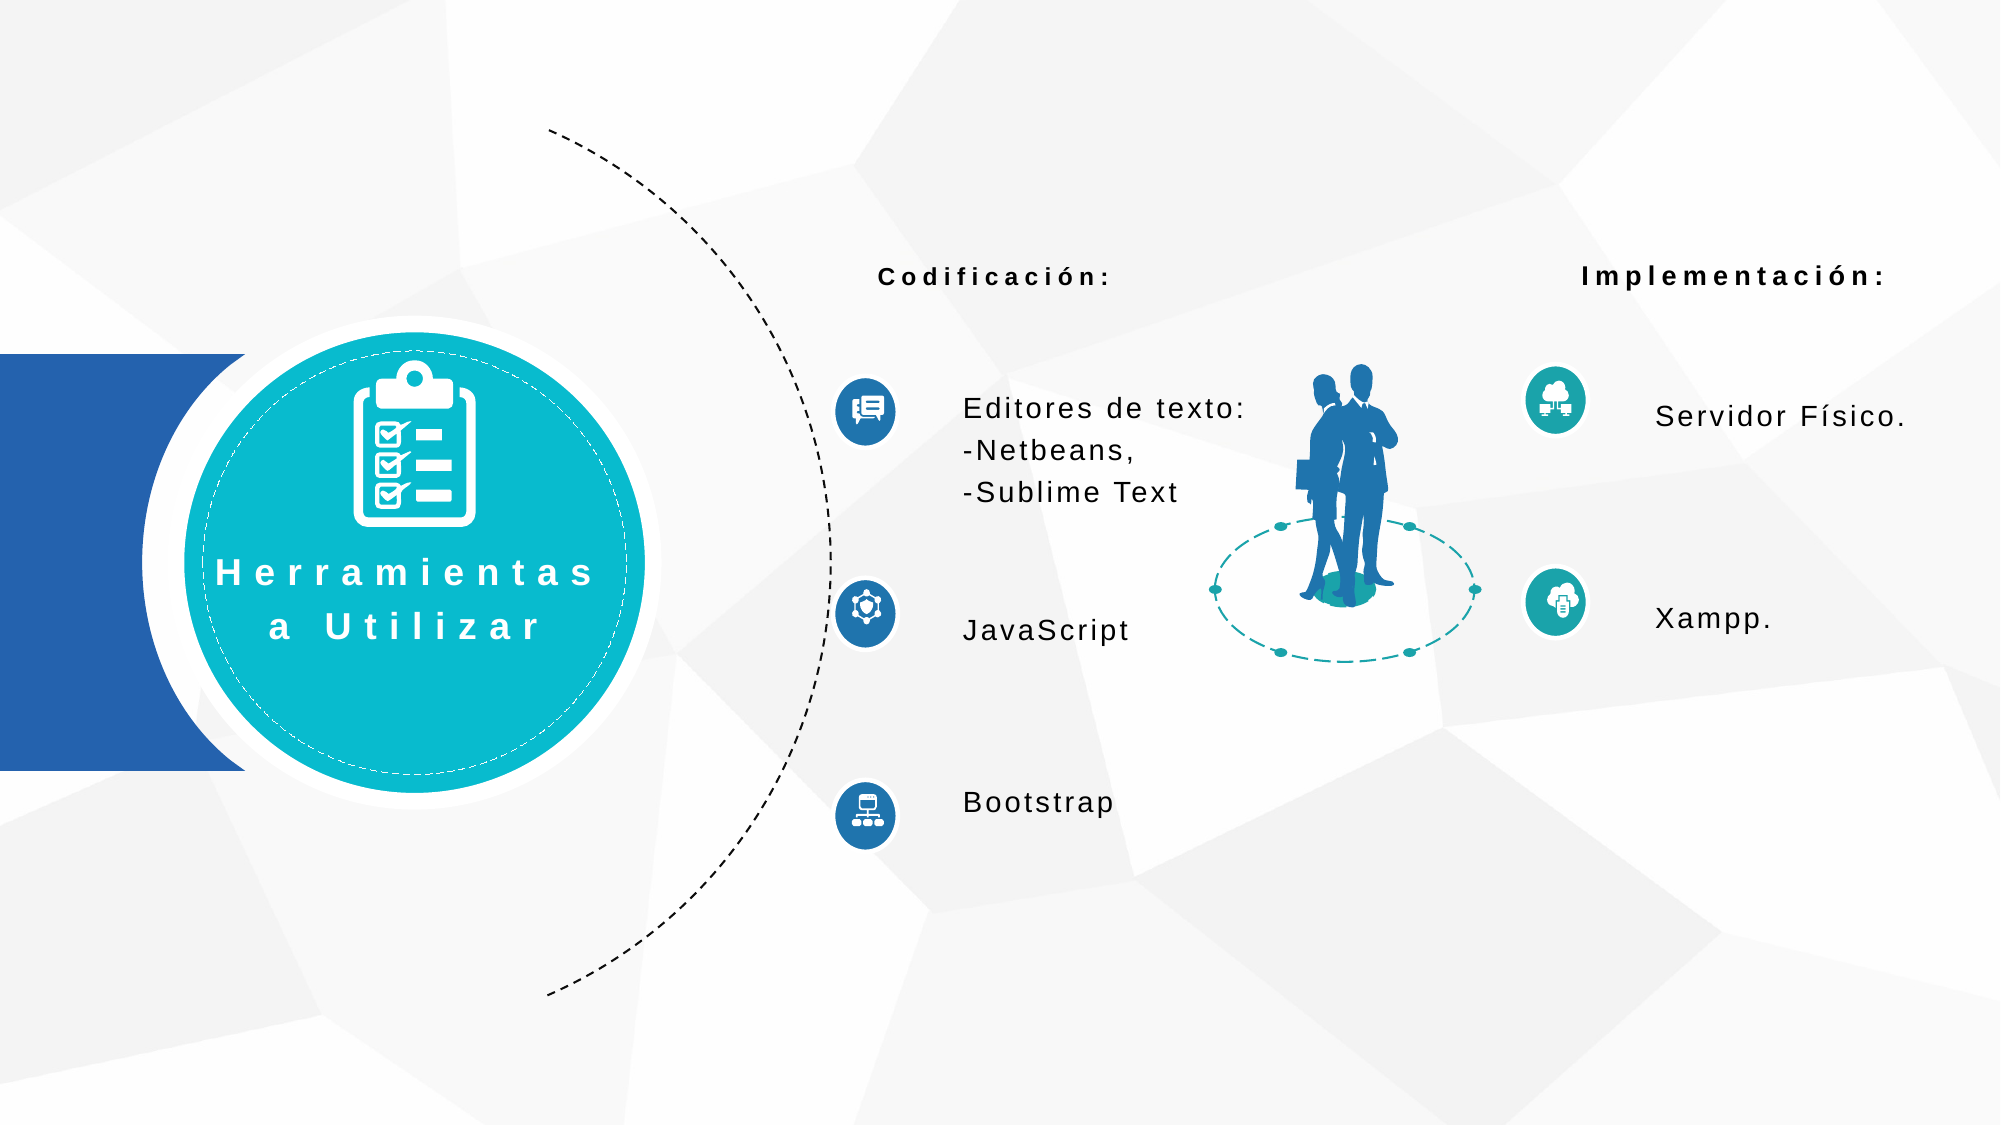

Codificación:
Implementación:

Editores de texto: -Netbeans,
-Sublime Text
Servidor Físico.

Herramientas
a Utilizar

Xampp.
JavaScript
Bootstrap